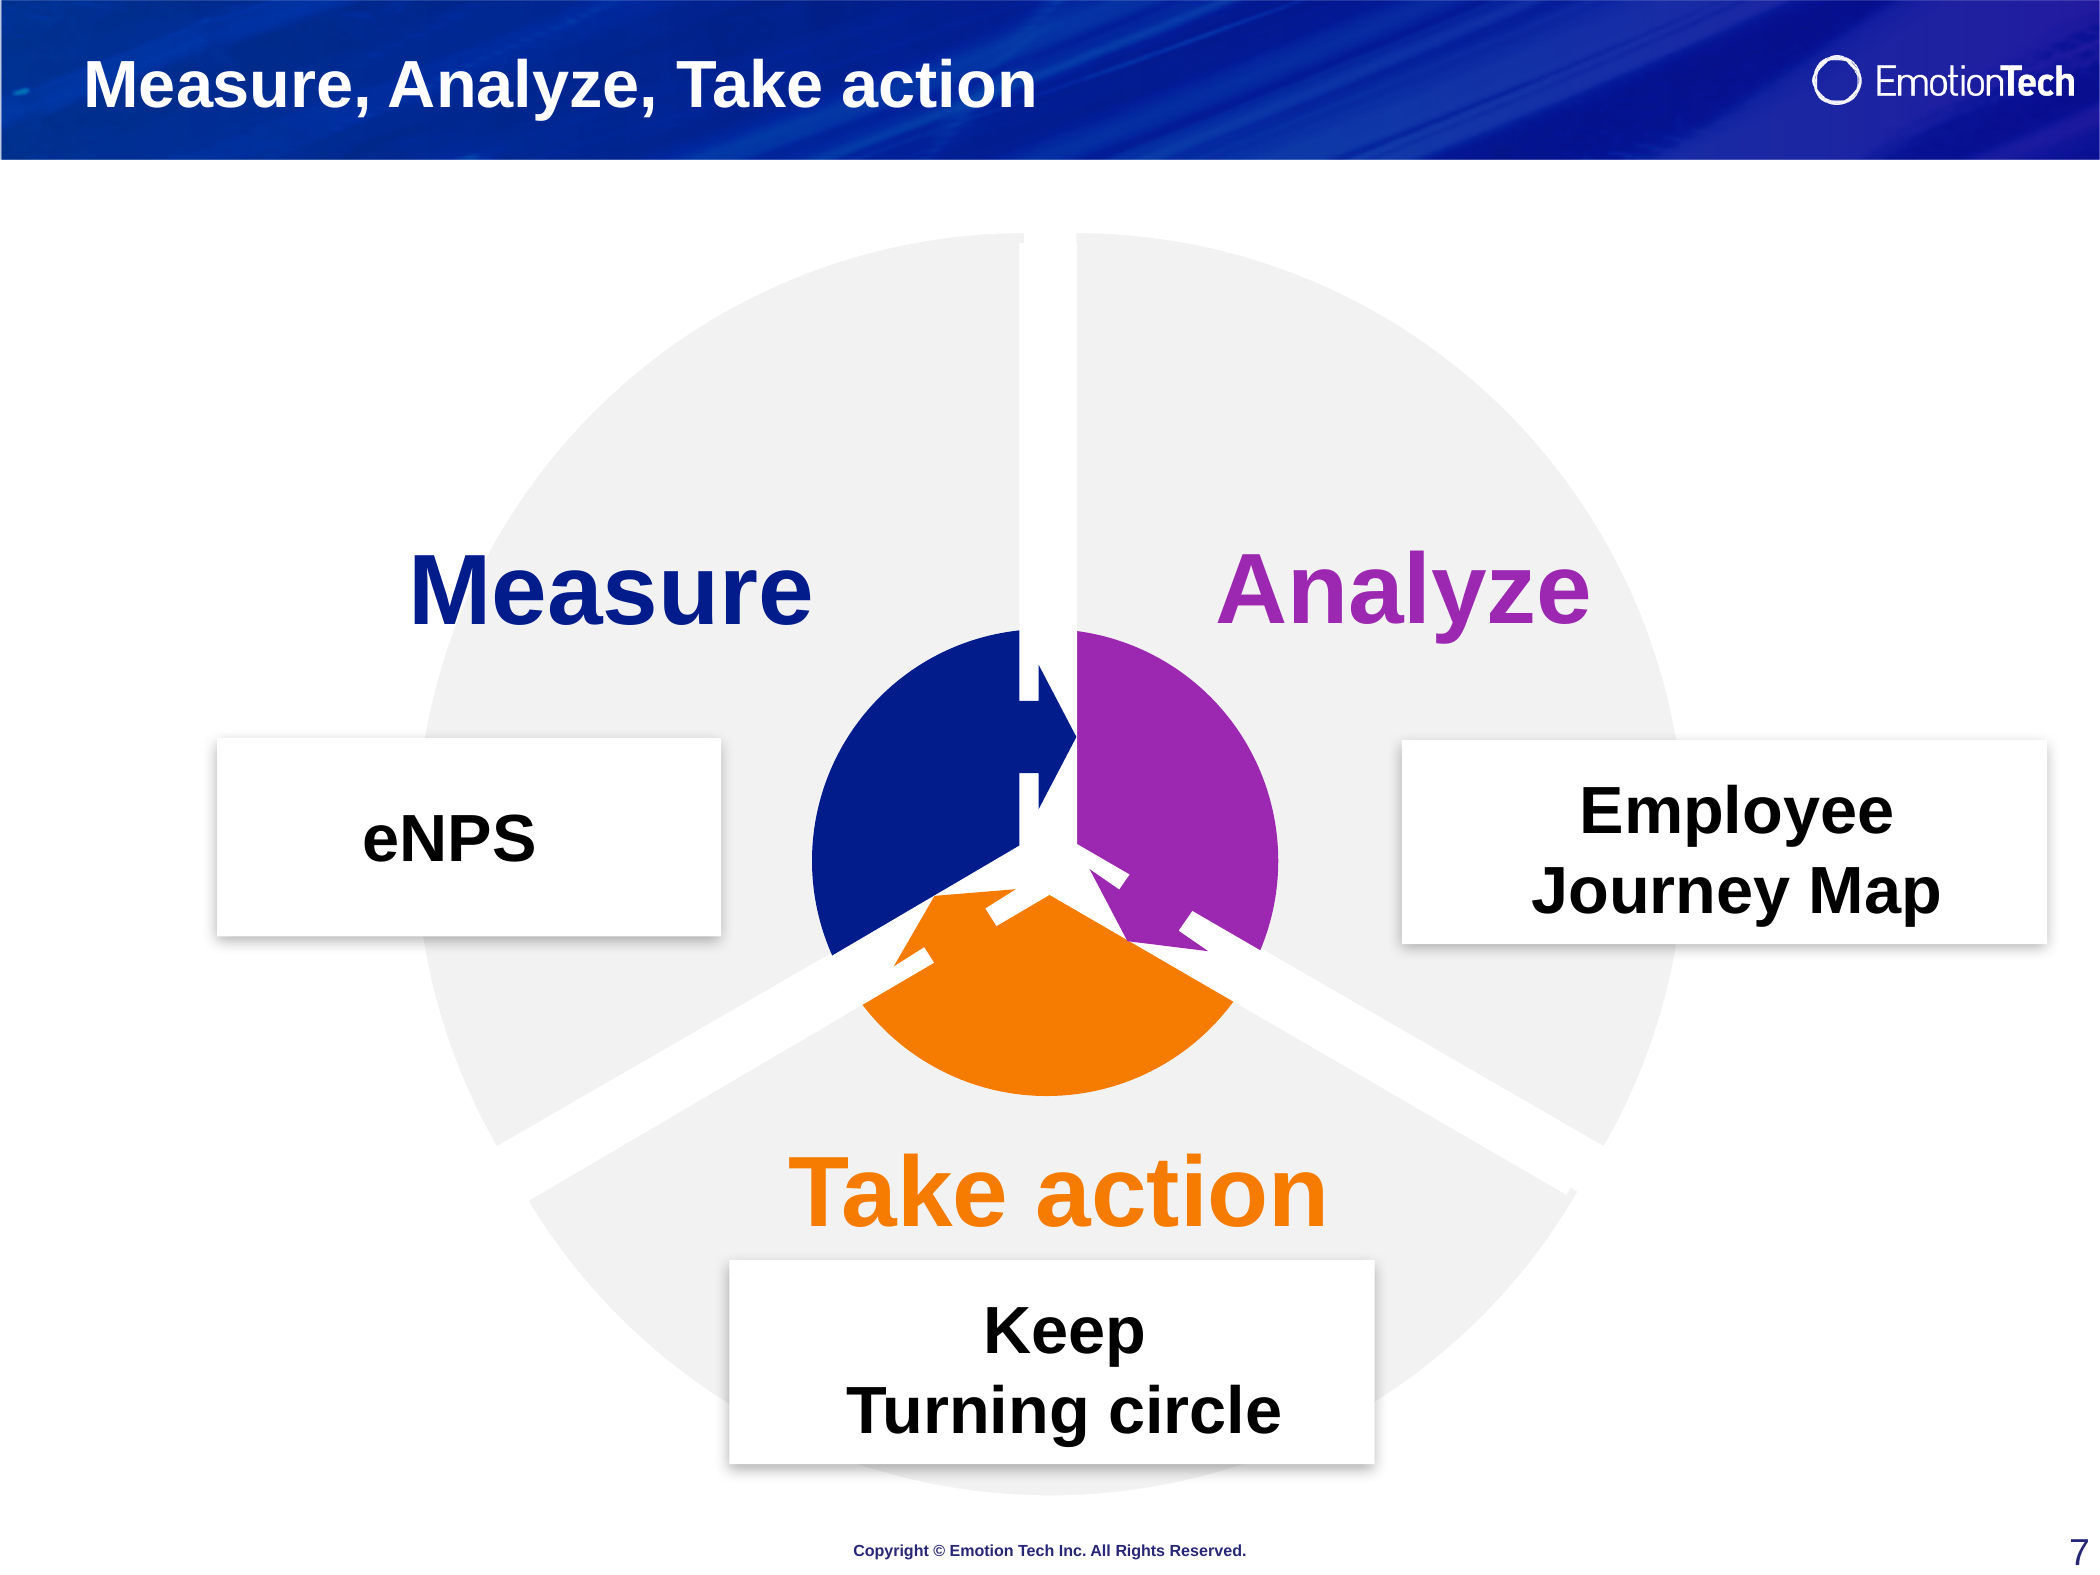

# Measure, Analyze, Take action

Analyze
Measure

eNPS

Employee
Journey Map

Take action

Keep
Turning circle